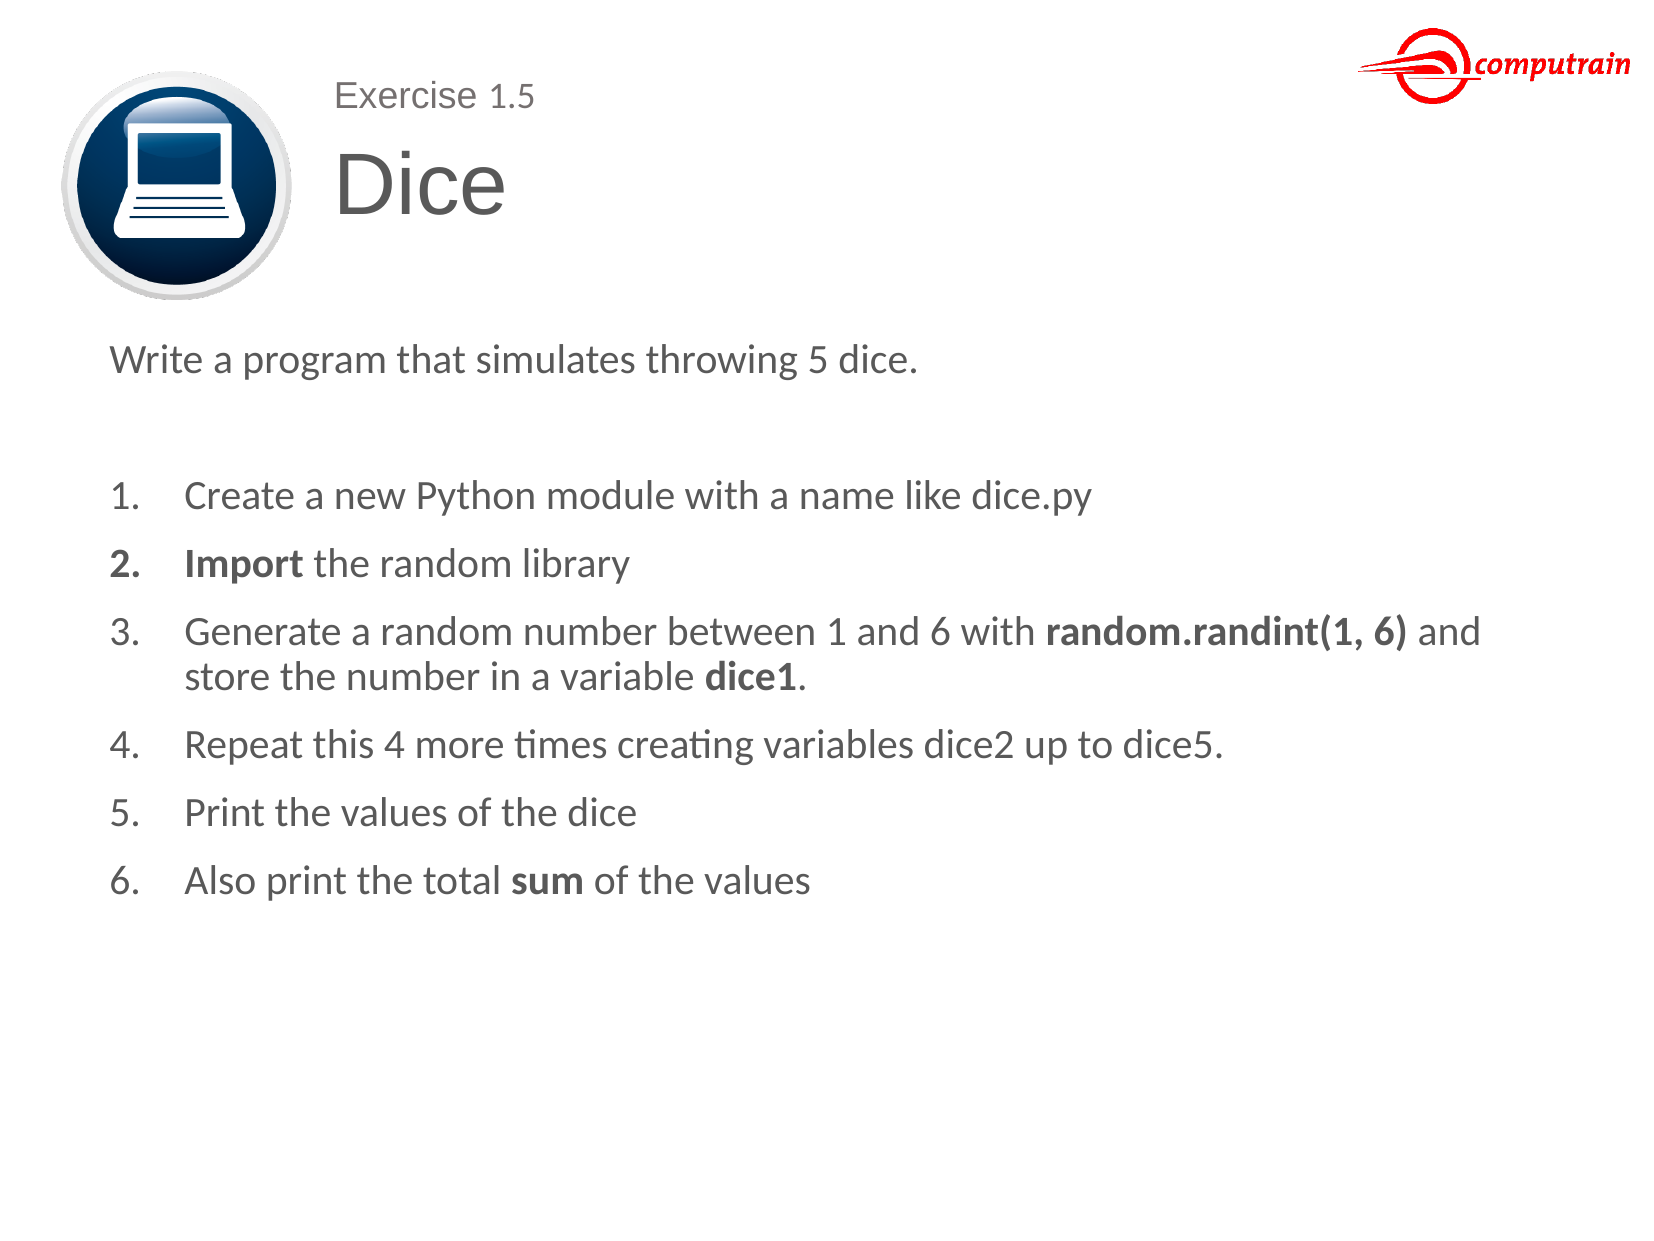

Exercise 1.5
# Dice
Write a program that simulates throwing 5 dice.

Create a new Python module with a name like dice.py
Import the random library
Generate a random number between 1 and 6 with random.randint(1, 6) and store the number in a variable dice1.
Repeat this 4 more times creating variables dice2 up to dice5.
Print the values of the dice
Also print the total sum of the values